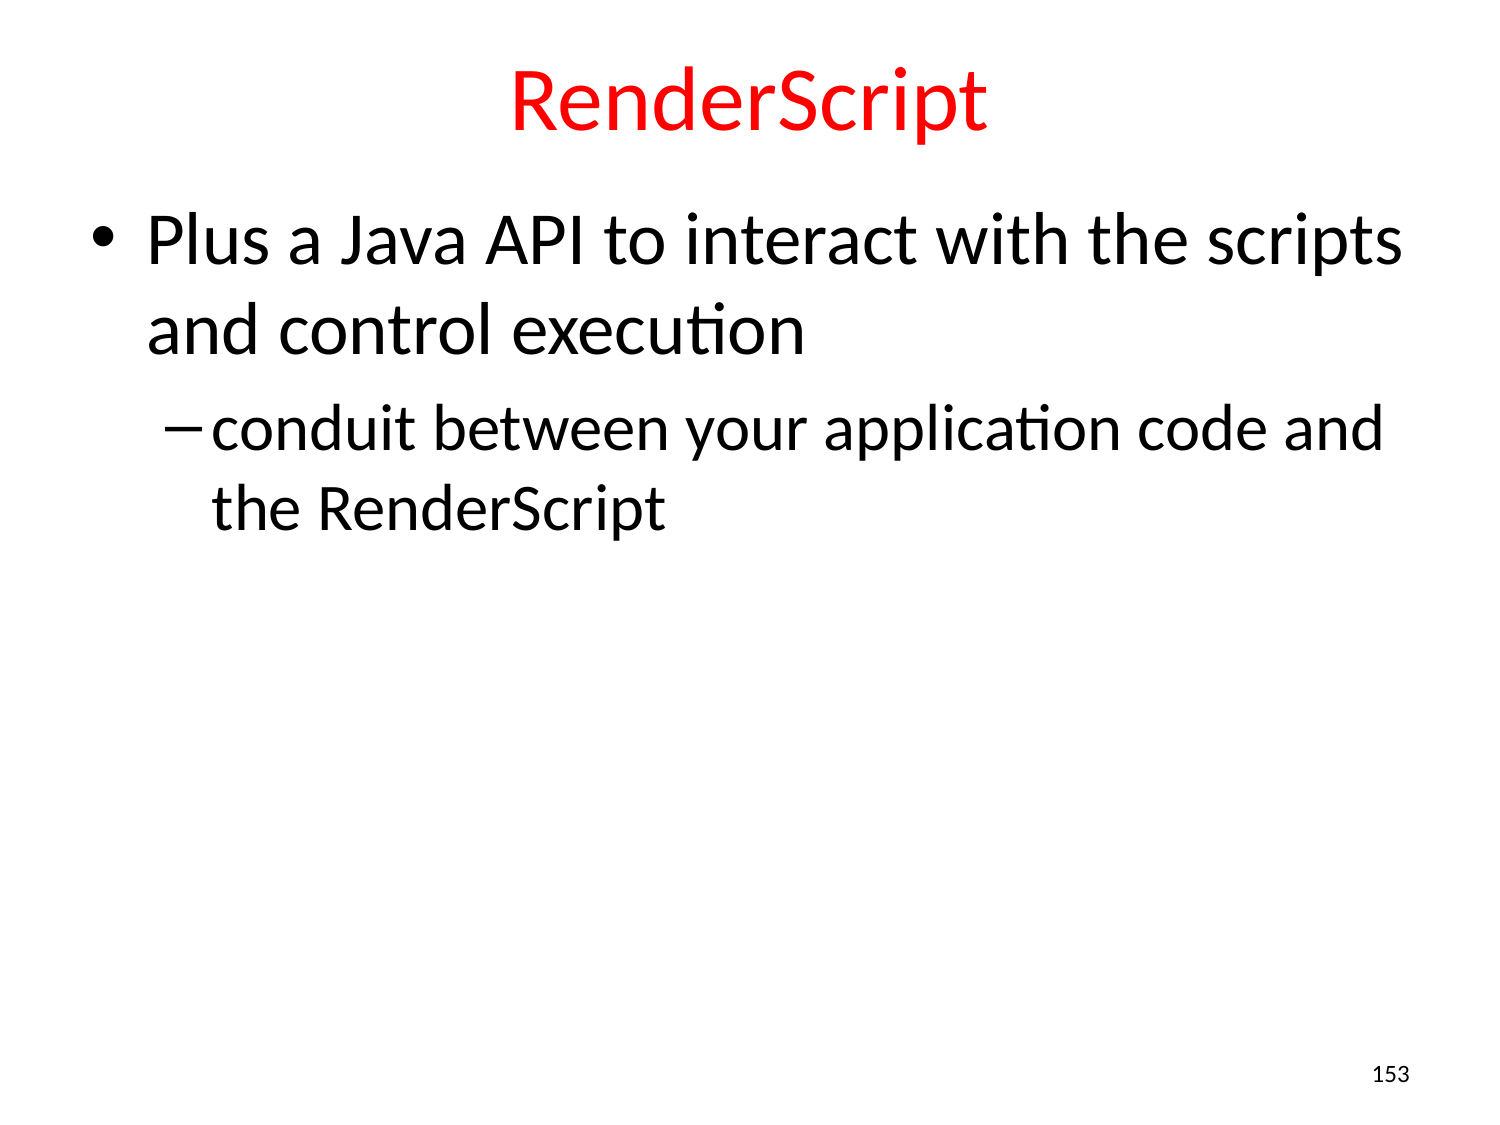

# RenderScript
Plus a Java API to interact with the scripts and control execution
conduit between your application code and the RenderScript
153